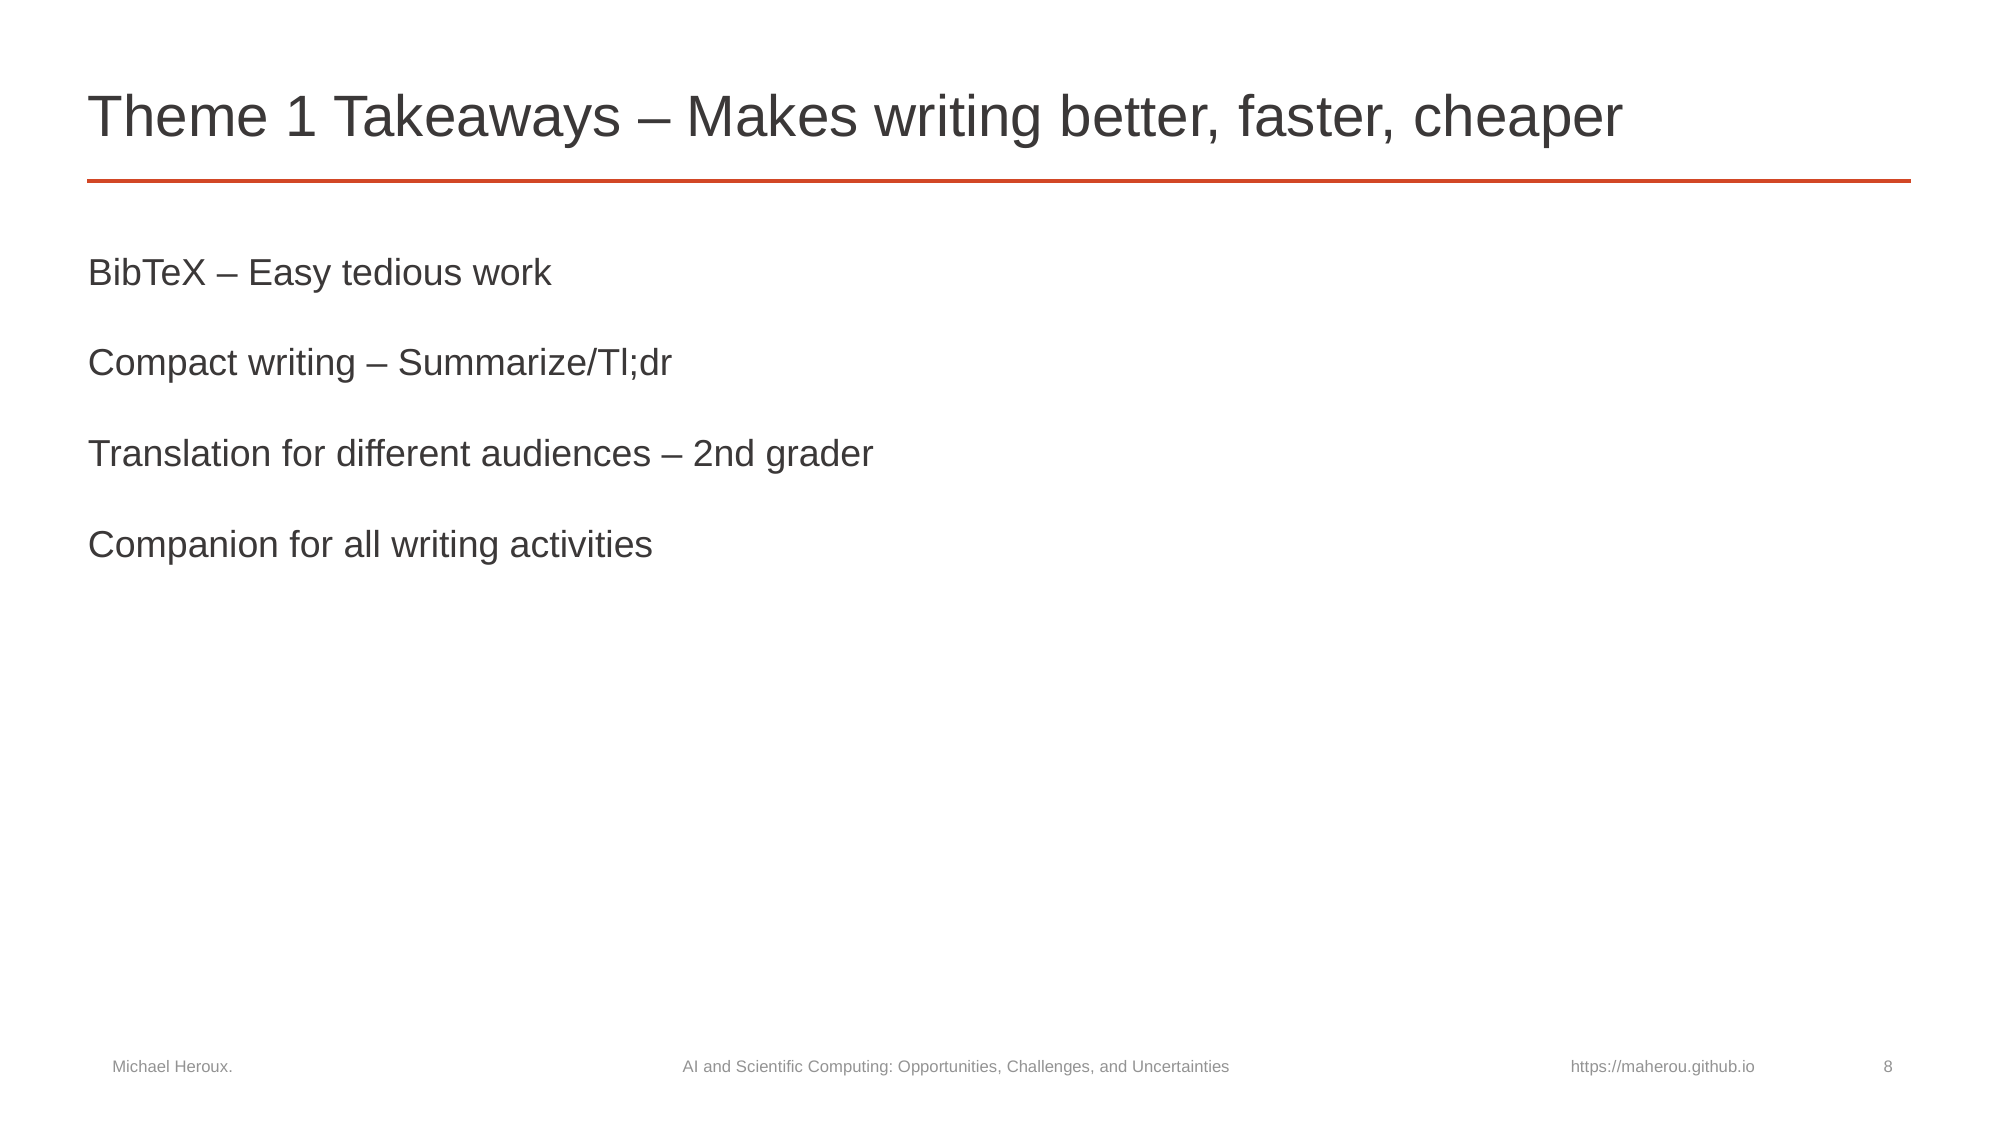

# Theme 1 Takeaways – Makes writing better, faster, cheaper
BibTeX – Easy tedious work
Compact writing – Summarize/Tl;dr
Translation for different audiences – 2nd grader
Companion for all writing activities
      Michael Heroux.
AI and Scientific Computing: Opportunities, Challenges, and Uncertainties
8